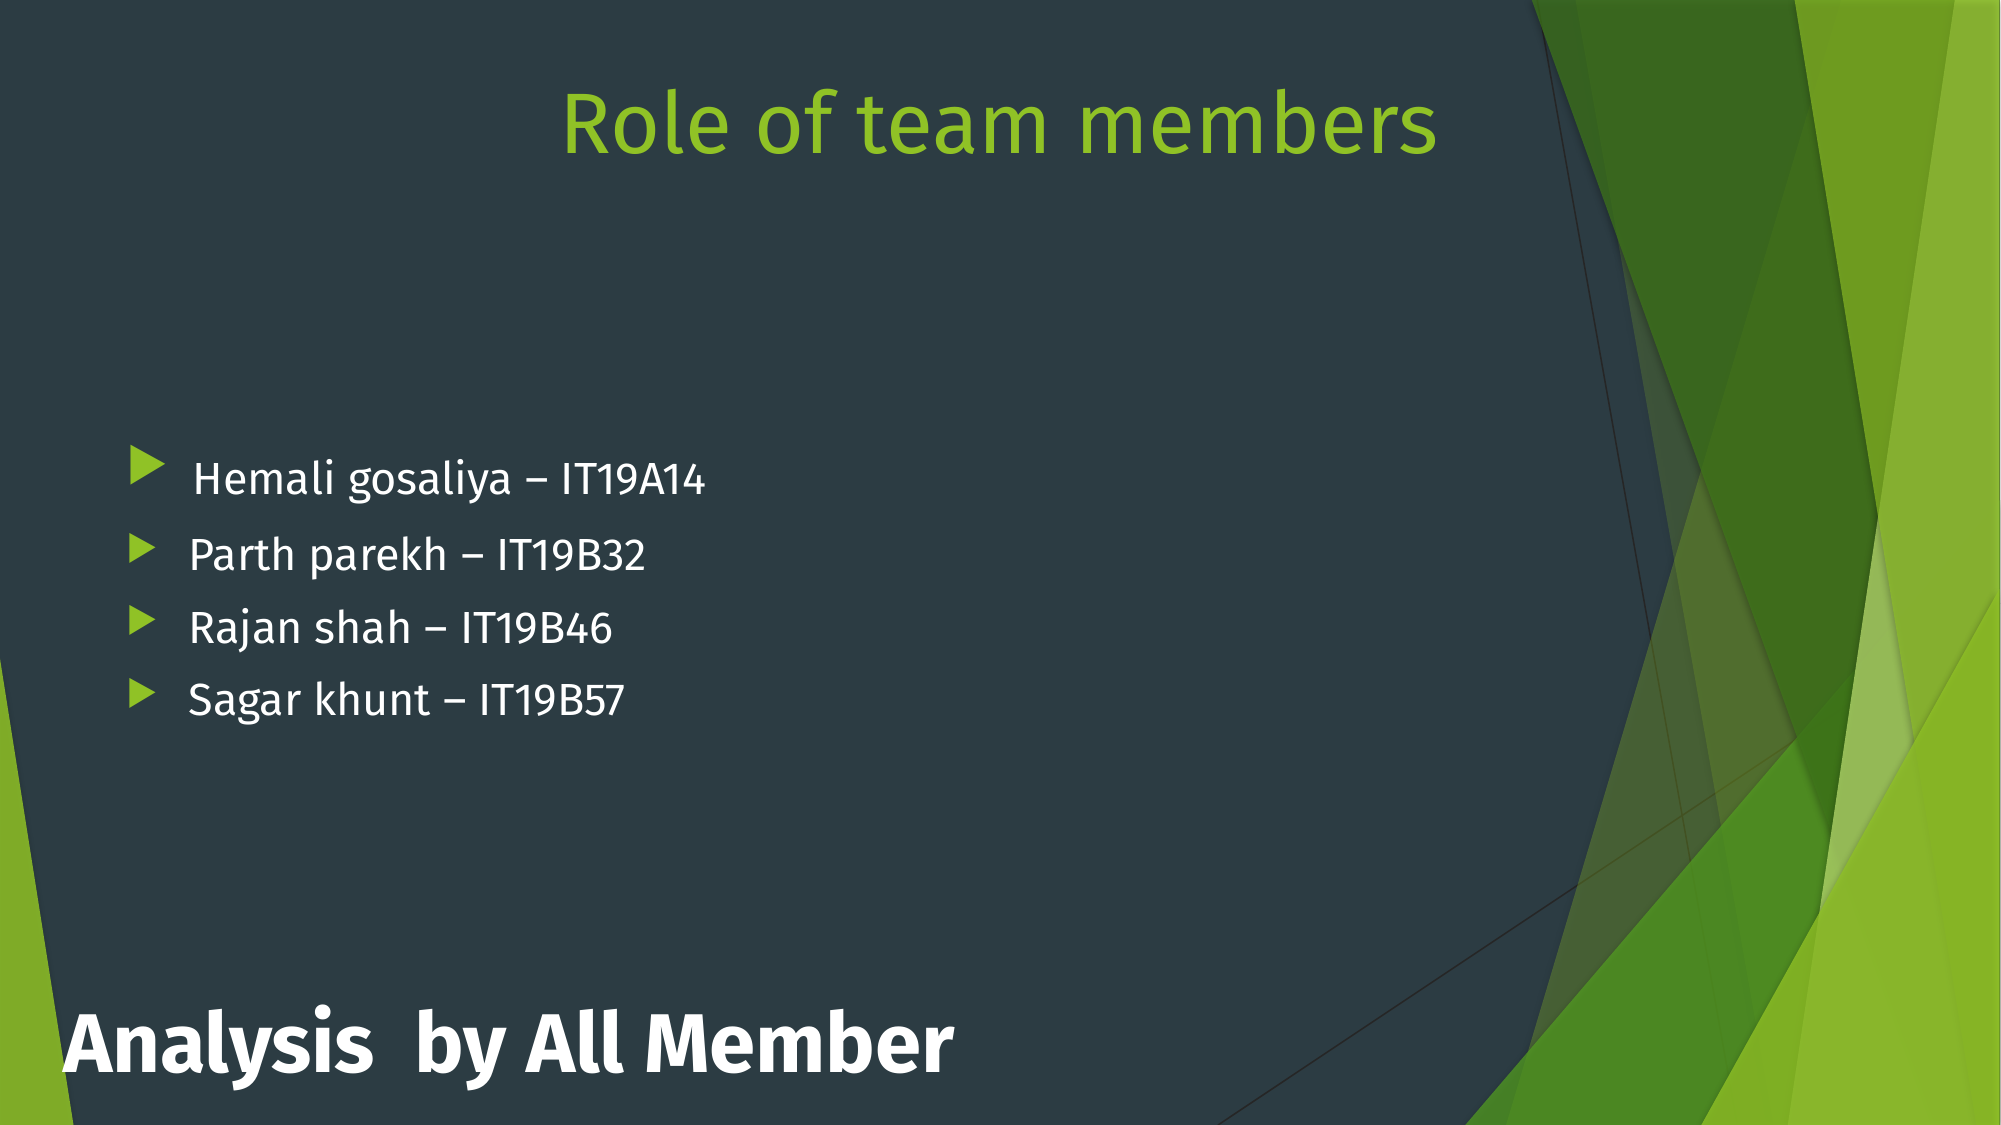

# Role of team members

 Hemali gosaliya – IT19A14
 Parth parekh – IT19B32
 Rajan shah – IT19B46
 Sagar khunt – IT19B57

Analysis  by All Member